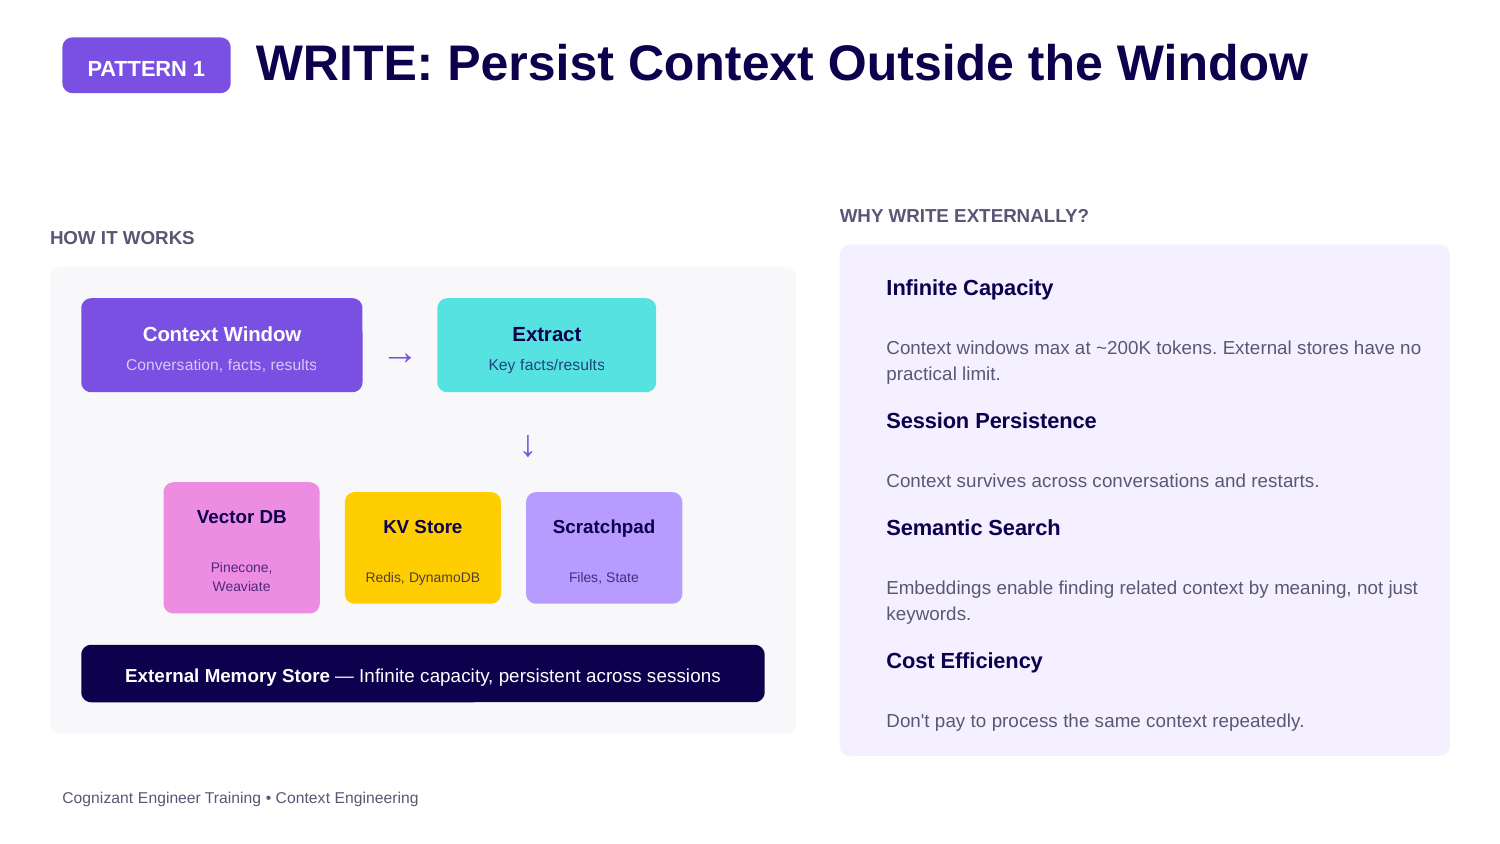

WRITE: Persist Context Outside the Window
PATTERN 1
WHY WRITE EXTERNALLY?
HOW IT WORKS

Infinite Capacity

Context Window
Extract
→
Context windows max at ~200K tokens. External stores have no practical limit.
Conversation, facts, results
Key facts/results
Session Persistence
↓
Context survives across conversations and restarts.

Vector DB
Semantic Search
KV Store
Scratchpad
Pinecone, Weaviate
Redis, DynamoDB
Files, State
Embeddings enable finding related context by meaning, not just keywords.
Cost Efficiency

External Memory Store — Infinite capacity, persistent across sessions
Don't pay to process the same context repeatedly.
Cognizant Engineer Training • Context Engineering